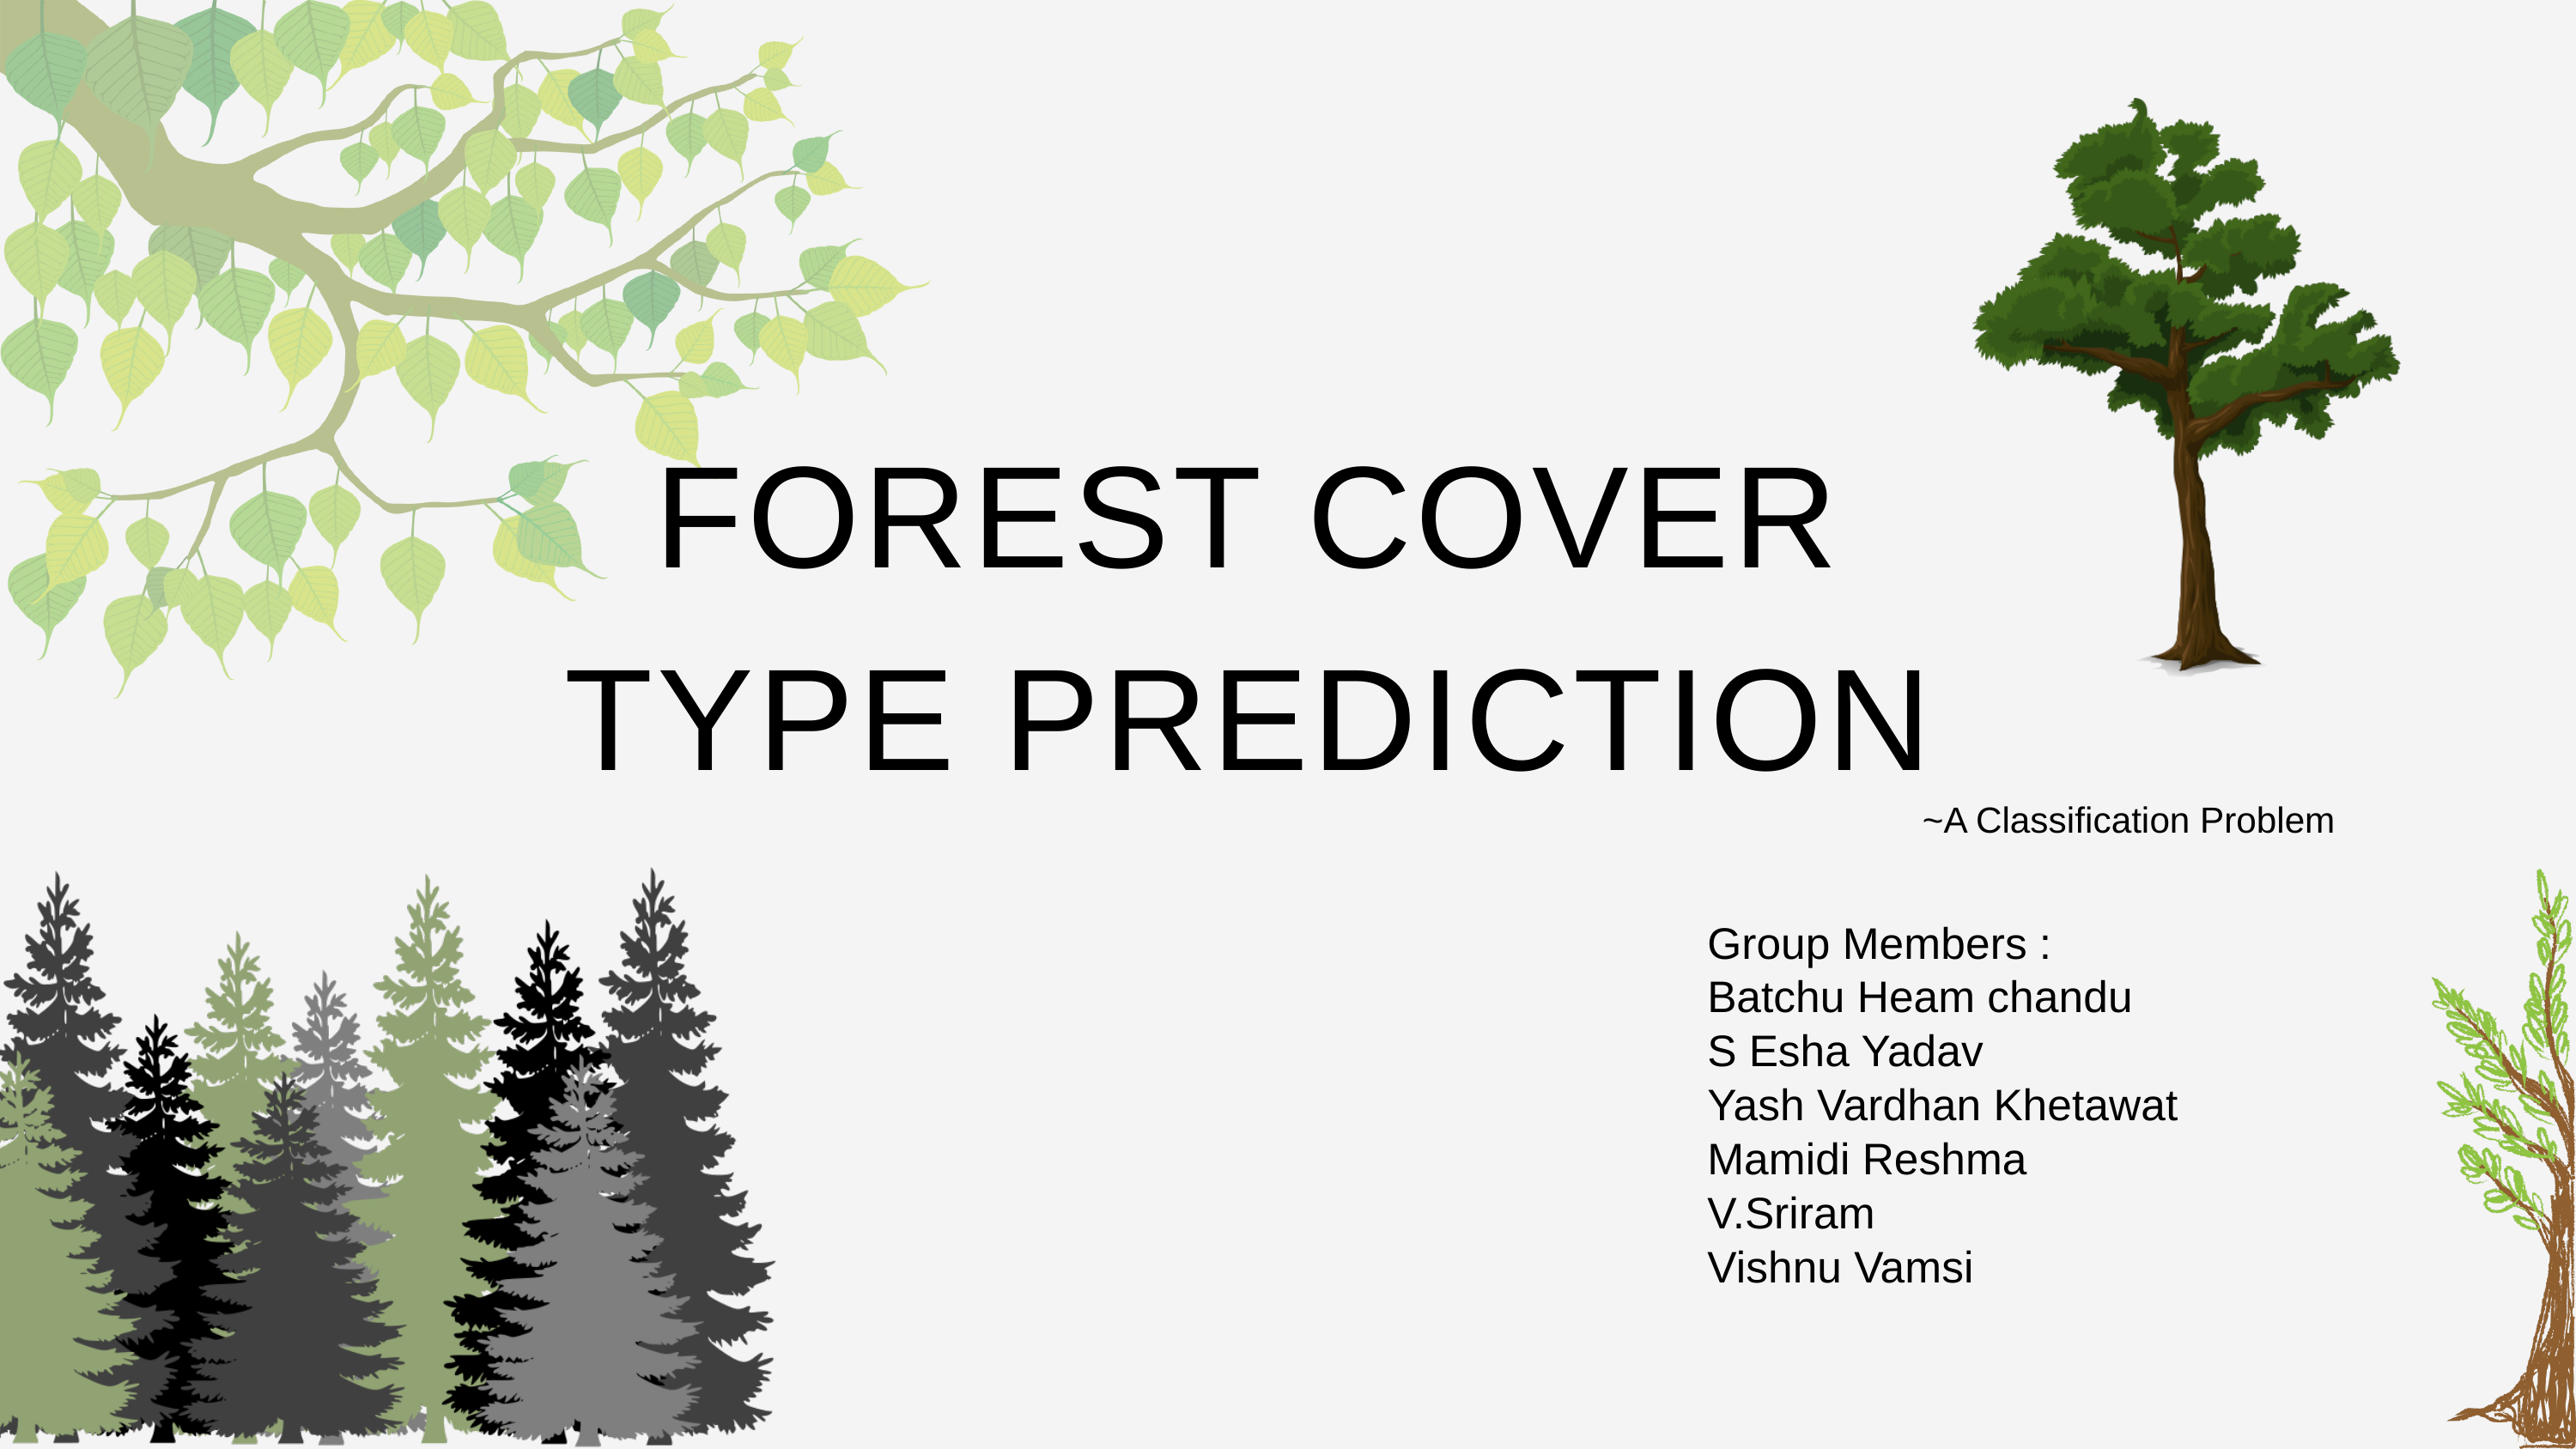

FOREST COVER TYPE PREDICTION
~A Classification Problem

Group Members :
Batchu Heam chandu
S Esha Yadav
Yash Vardhan Khetawat
Mamidi Reshma
V.Sriram
Vishnu Vamsi